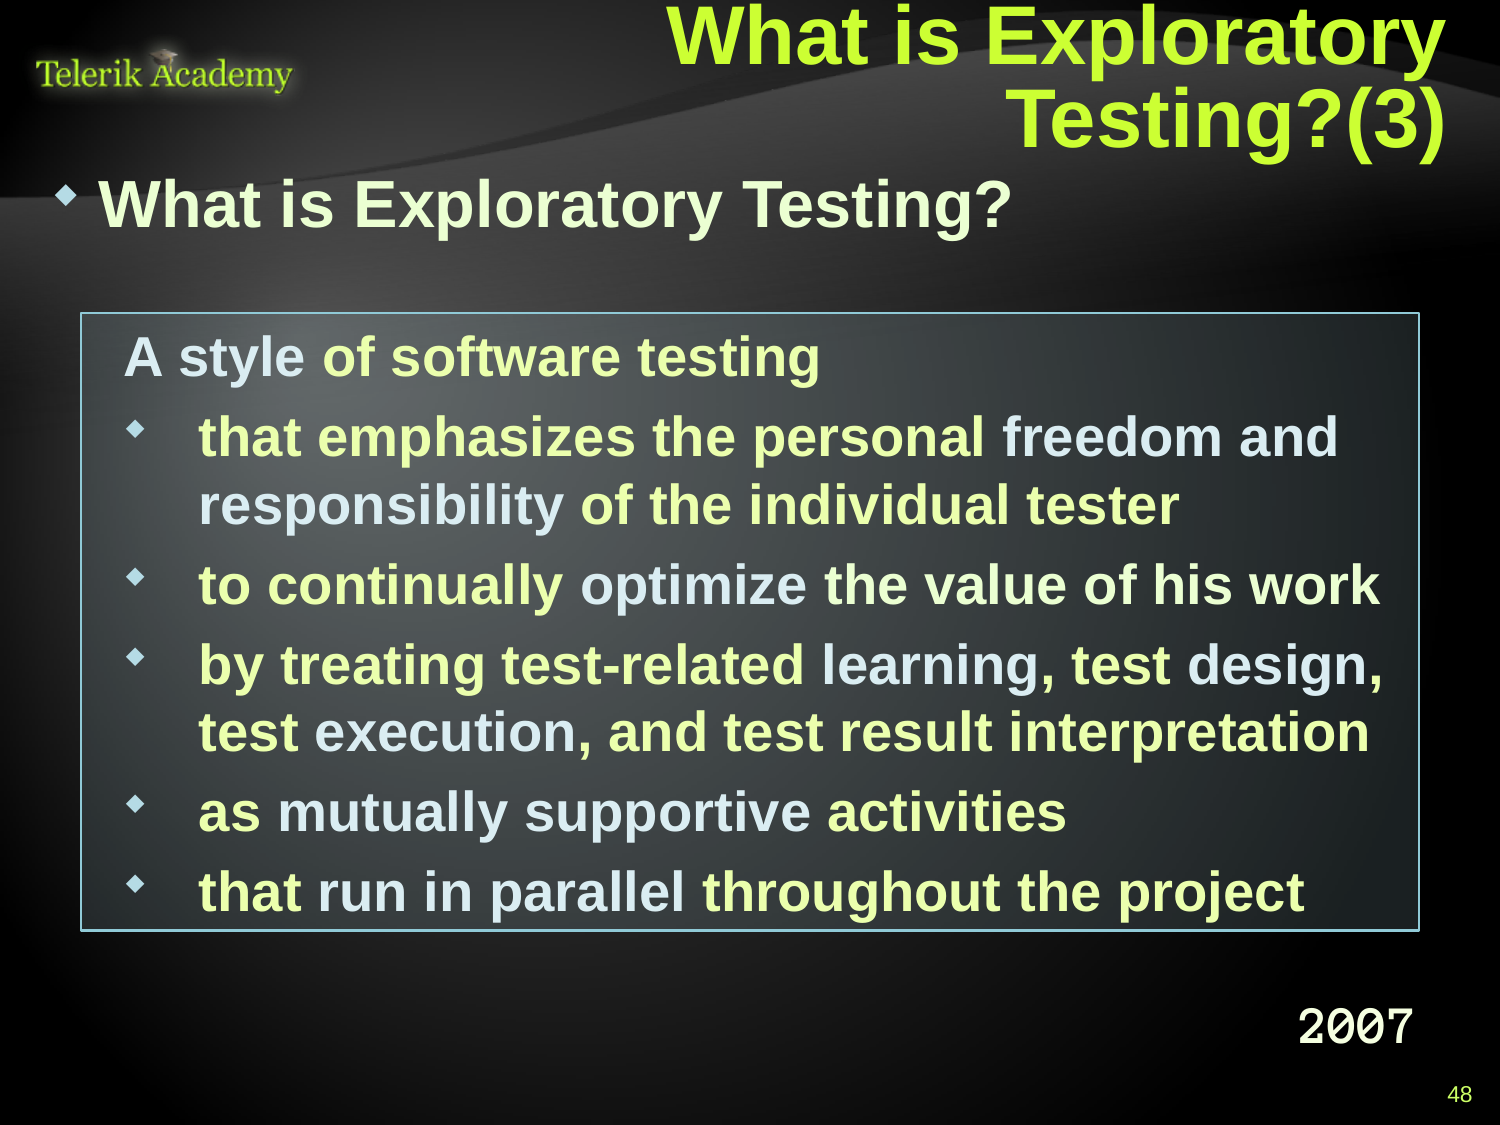

# What is Exploratory Testing?(3)
What is Exploratory Testing?
A style of software testing
that emphasizes the personal freedom and responsibility of the individual tester
to continually optimize the value of his work
by treating test-related learning, test design, test execution, and test result interpretation
as mutually supportive activities
that run in parallel throughout the project
2007
48